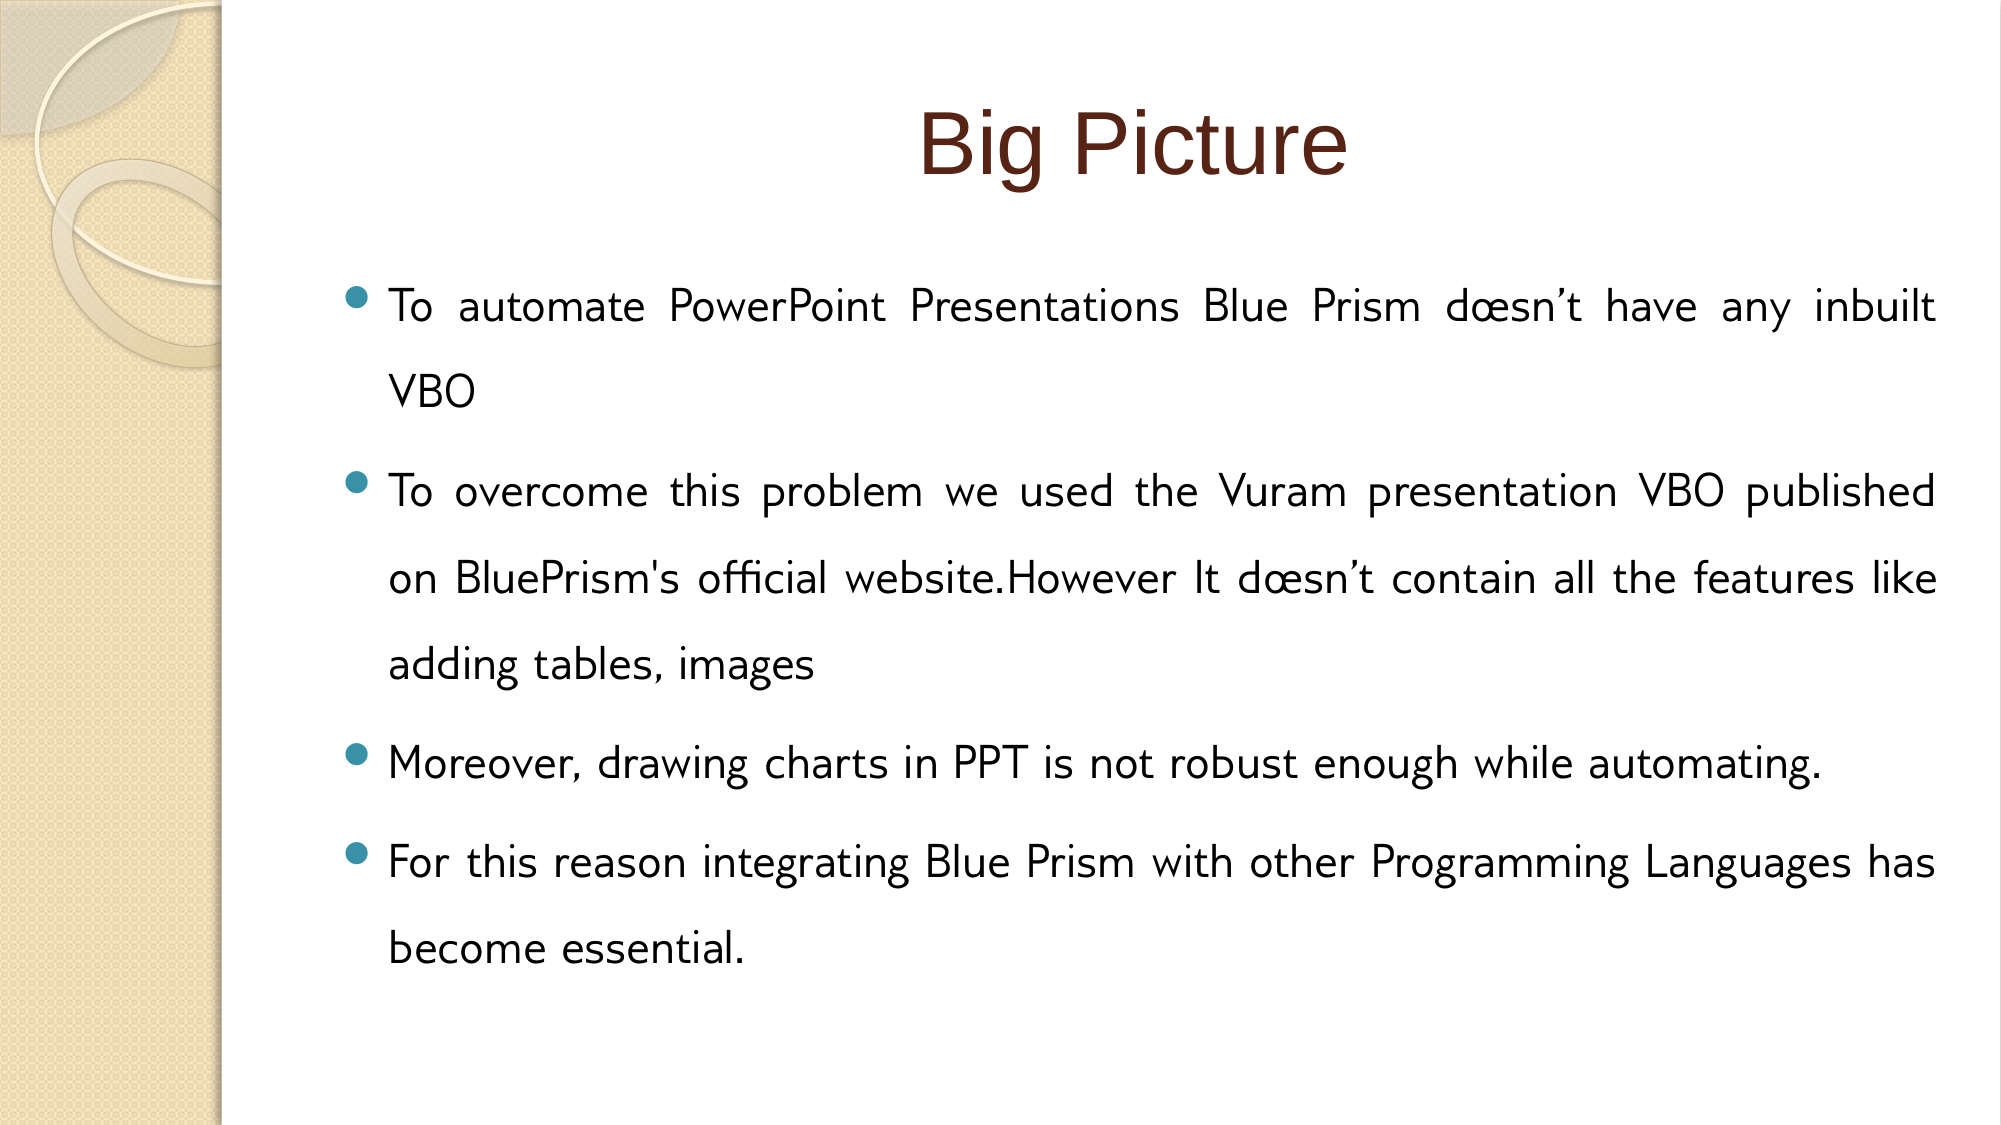

# Big Picture
To automate PowerPoint Presentations Blue Prism doesn’t have any inbuilt VBO
To overcome this problem we used the Vuram presentation VBO published on BluePrism's official website.However It doesn’t contain all the features like adding tables, images
Moreover, drawing charts in PPT is not robust enough while automating.
For this reason integrating Blue Prism with other Programming Languages has become essential.